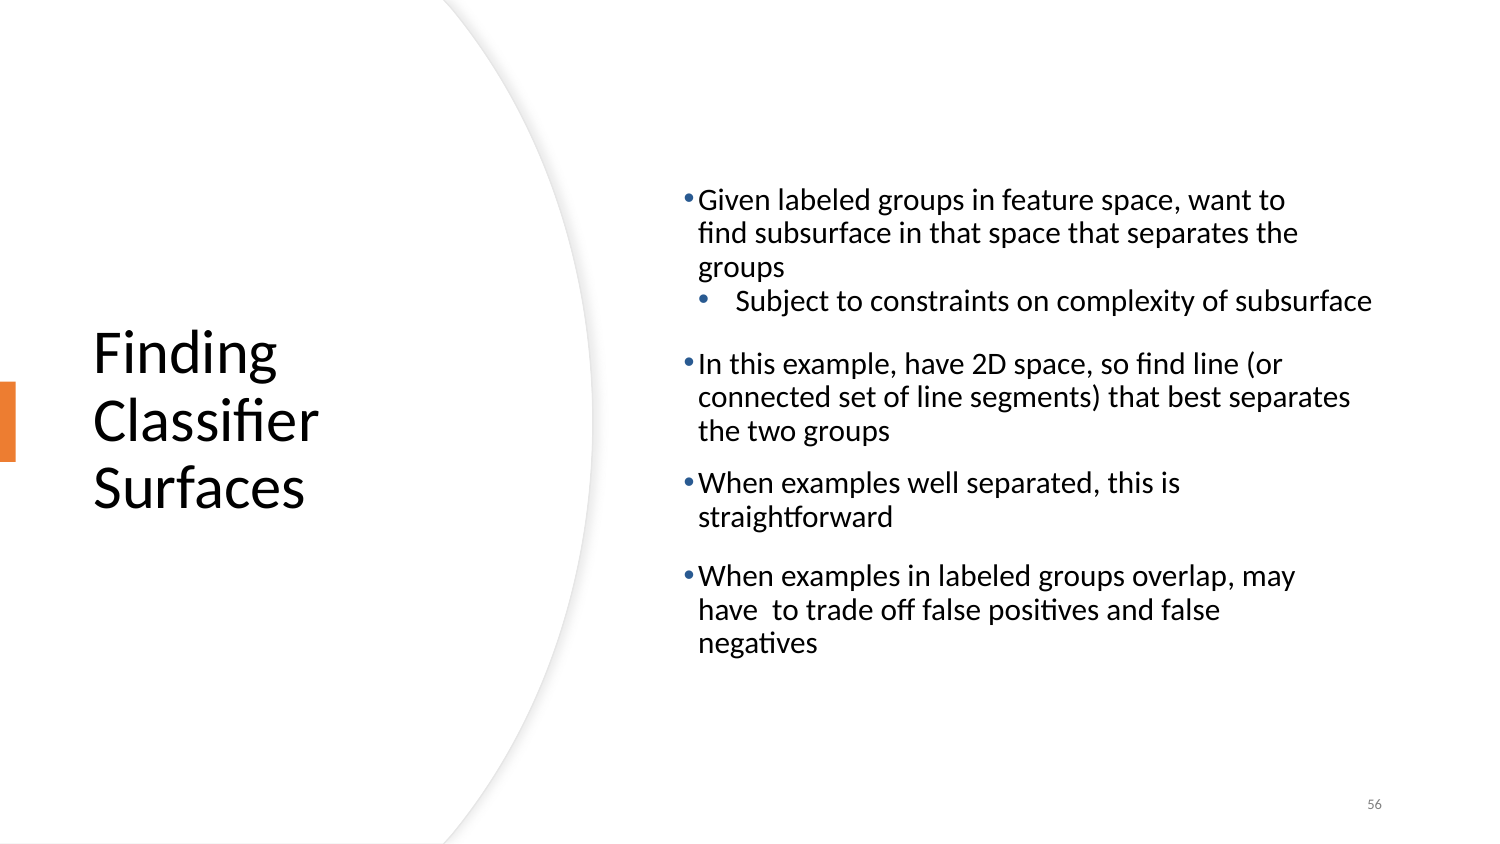

Given labeled groups in feature space, want to find subsurface in that space that separates the groups
Subject to constraints on complexity of subsurface
In this example, have 2D space, so find line (or connected set of line segments) that best separates the two groups
When examples well separated, this is straightforward
When examples in labeled groups overlap, may have  to trade off false positives and false negatives
# Finding Classifier Surfaces

56